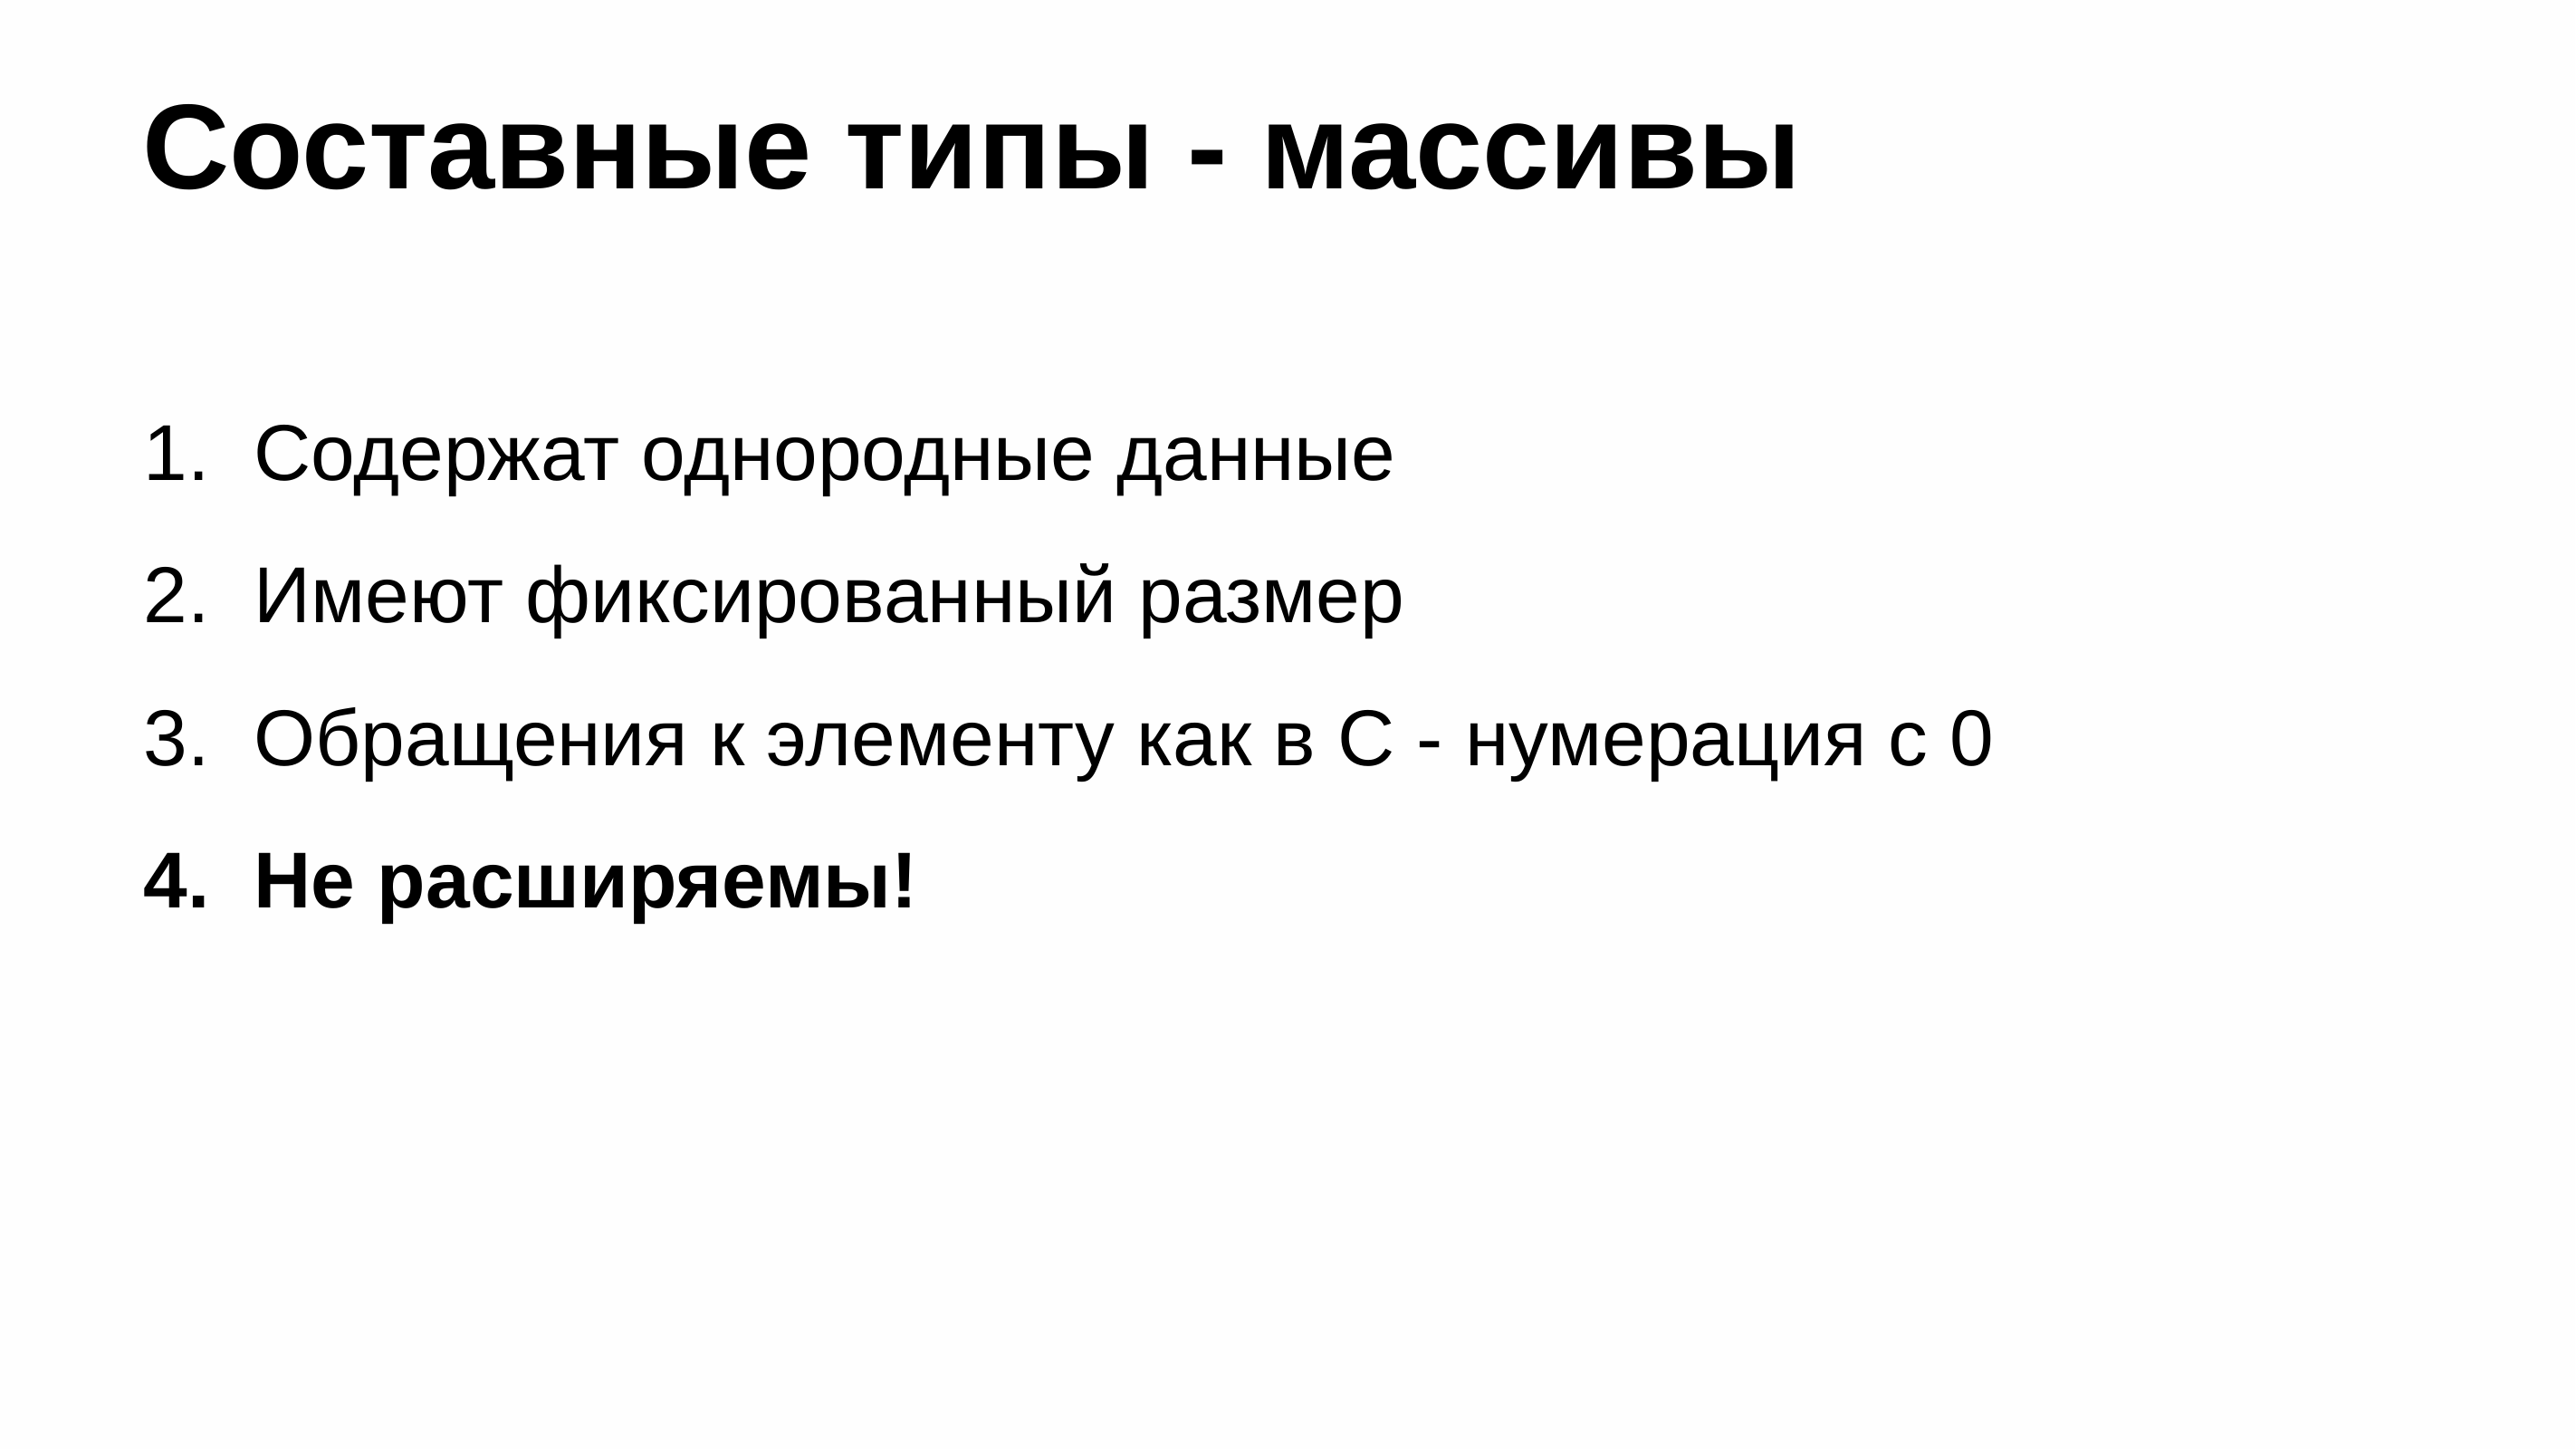

# Составные типы - массивы
Содержат однородные данные
Имеют фиксированный размер
Обращения к элементу как в C - нумерация с 0
Не расширяемы!